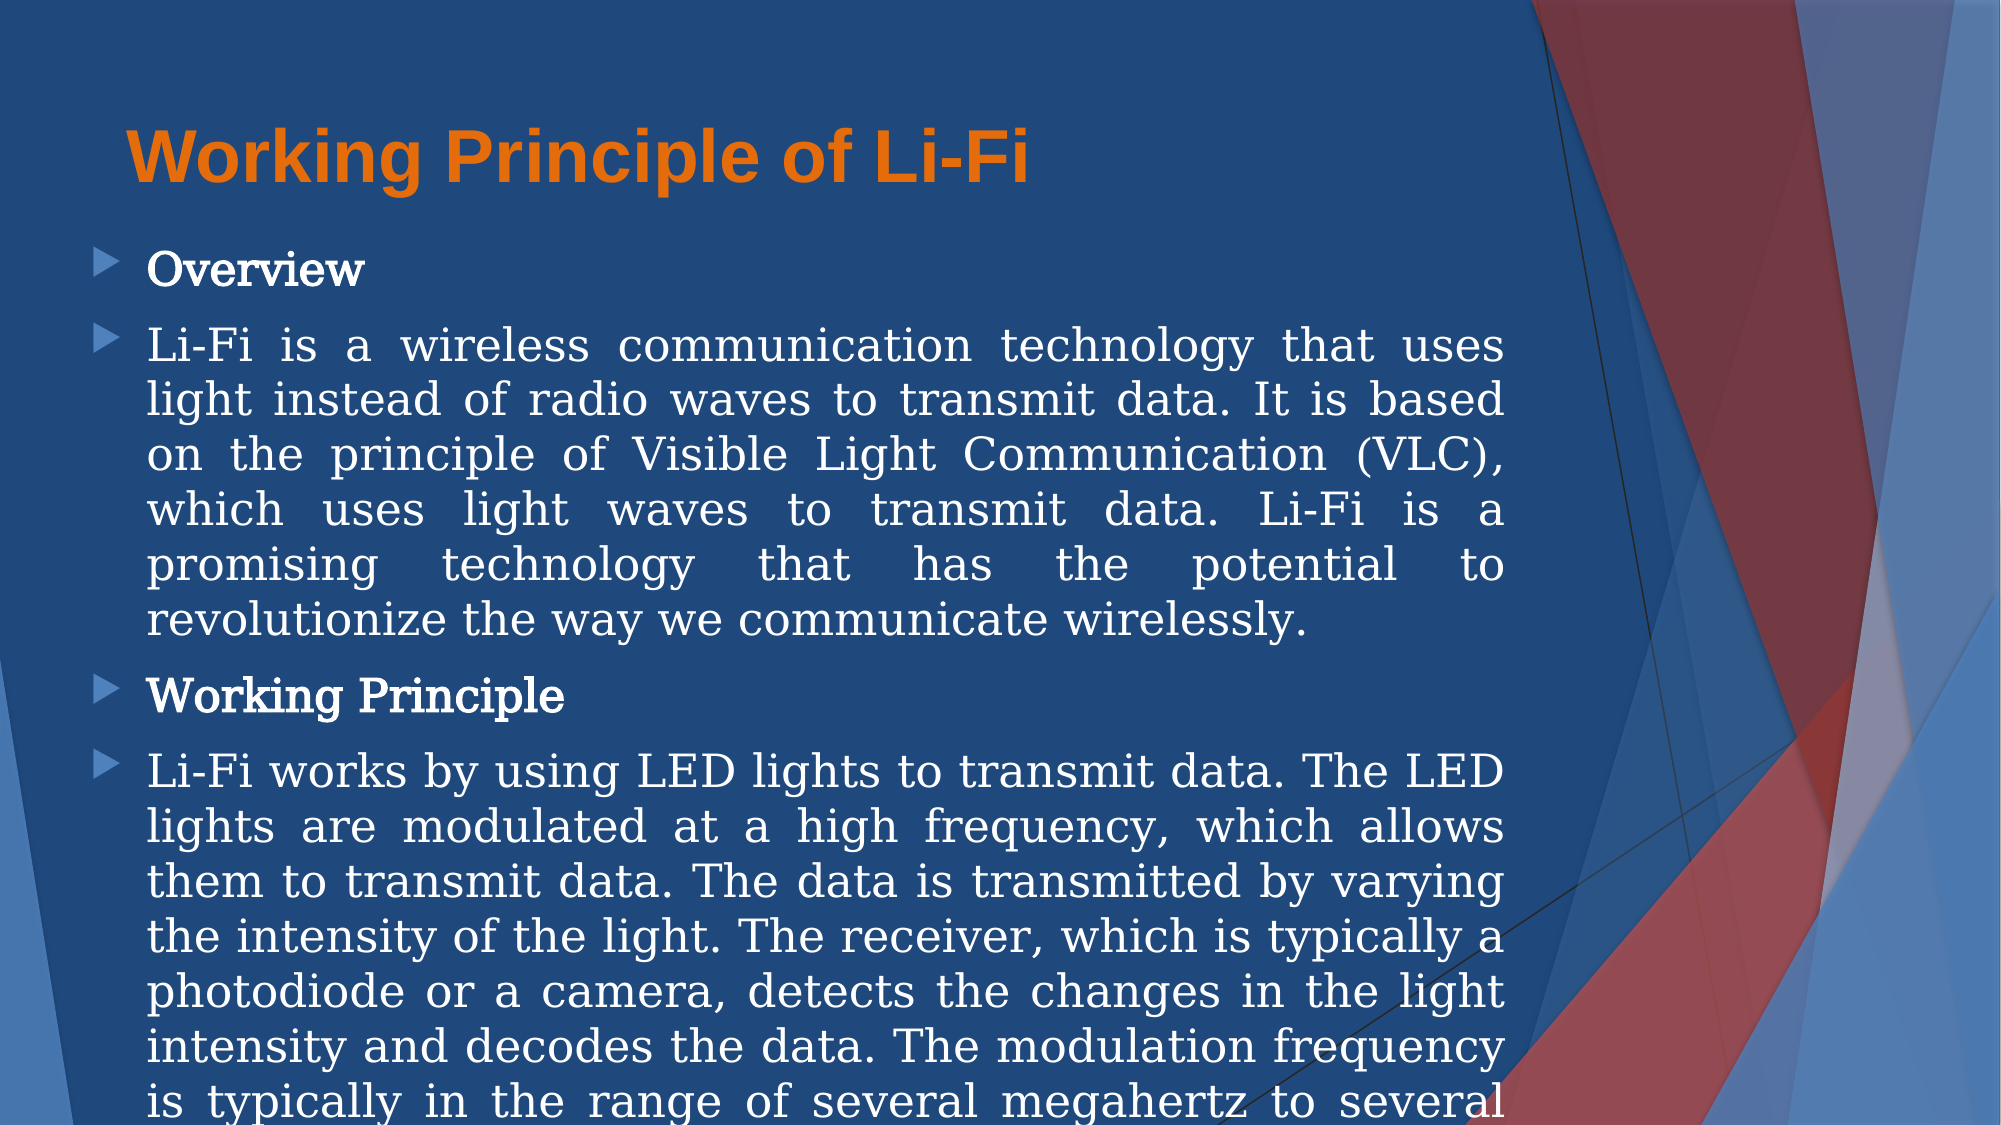

# Working Principle of Li-Fi
Overview
Li-Fi is a wireless communication technology that uses light instead of radio waves to transmit data. It is based on the principle of Visible Light Communication (VLC), which uses light waves to transmit data. Li-Fi is a promising technology that has the potential to revolutionize the way we communicate wirelessly.
Working Principle
Li-Fi works by using LED lights to transmit data. The LED lights are modulated at a high frequency, which allows them to transmit data. The data is transmitted by varying the intensity of the light. The receiver, which is typically a photodiode or a camera, detects the changes in the light intensity and decodes the data. The modulation frequency is typically in the range of several megahertz to several gigahertz.